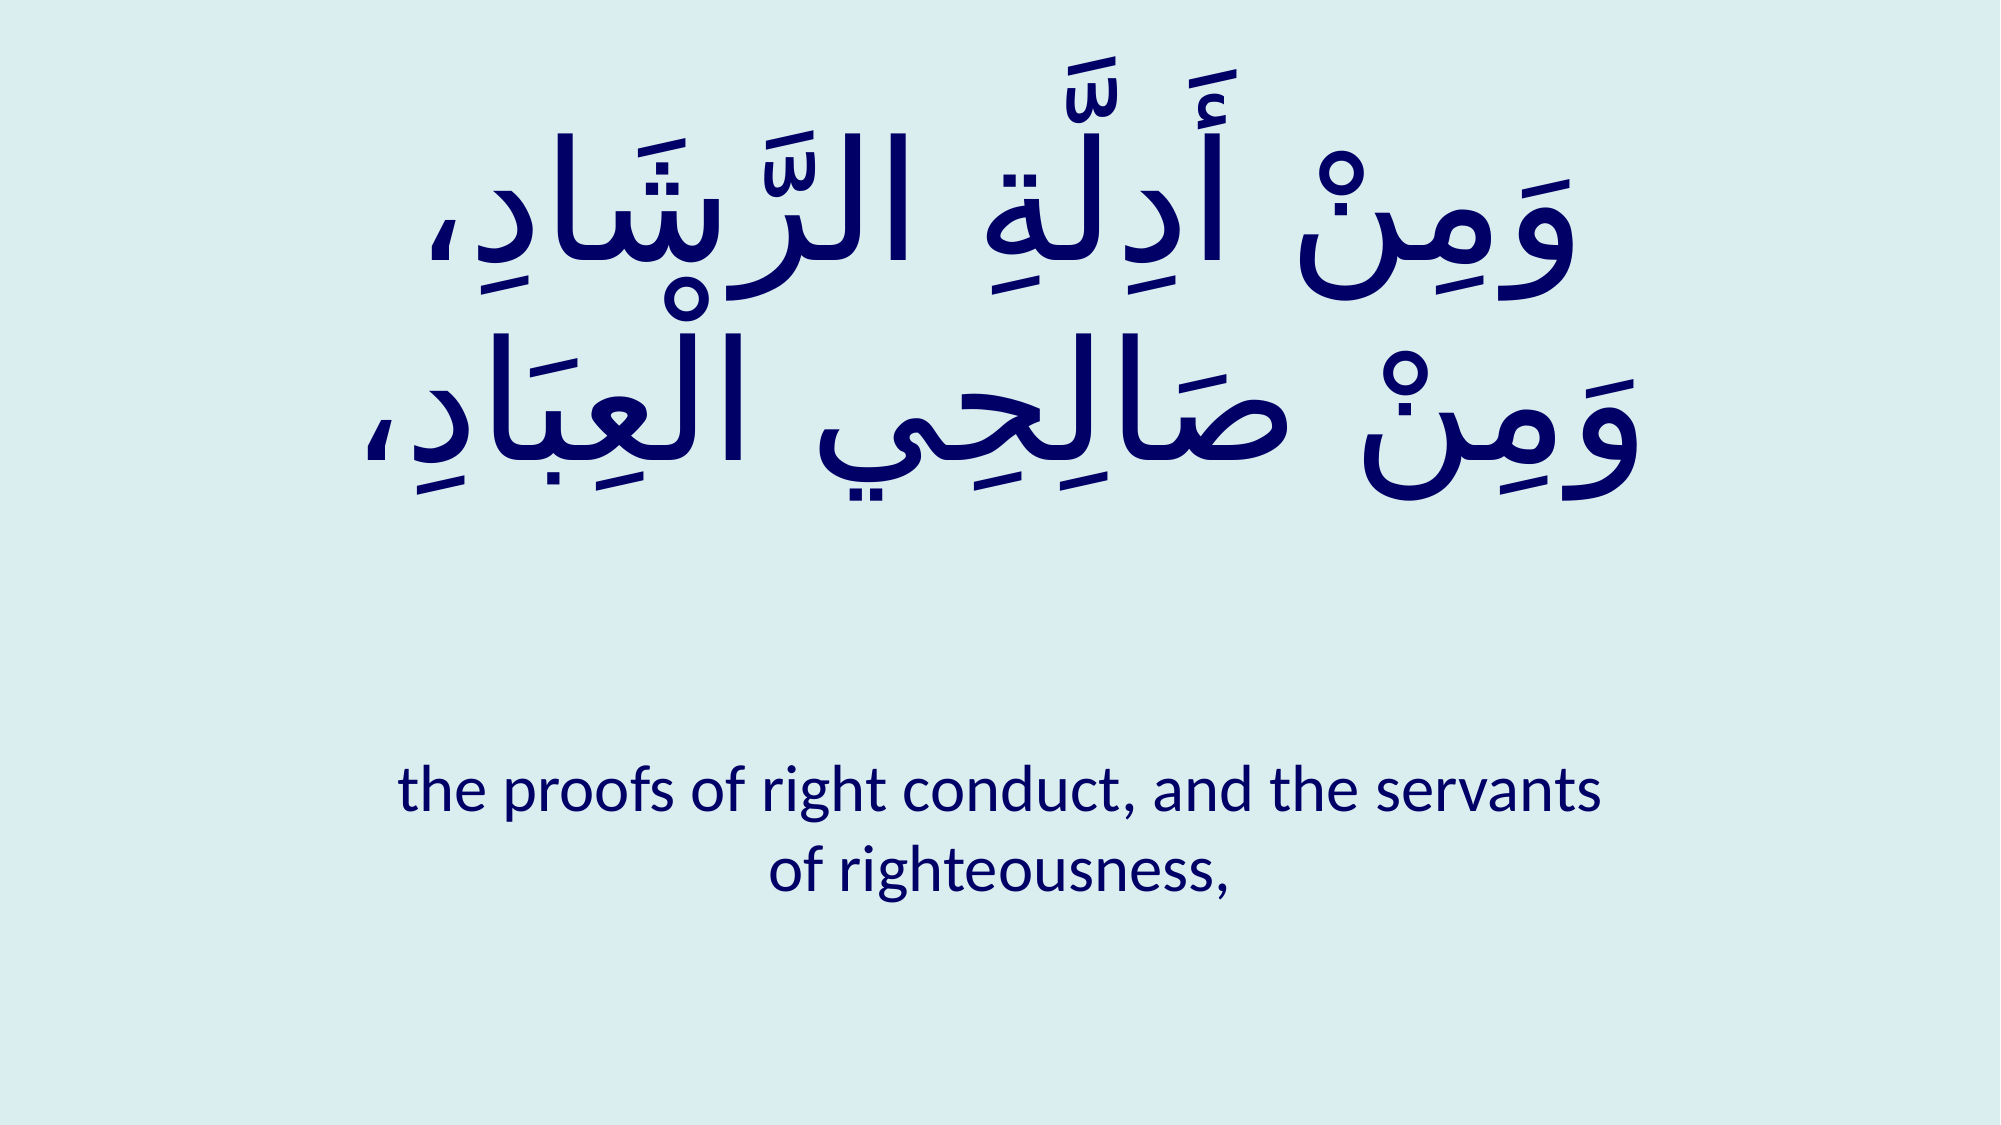

# وَمِنْ أَدِلَّةِ الرَّشَادِ، وَمِنْ صَالِحِي الْعِبَادِ،
the proofs of right conduct, and the servants of righteousness,